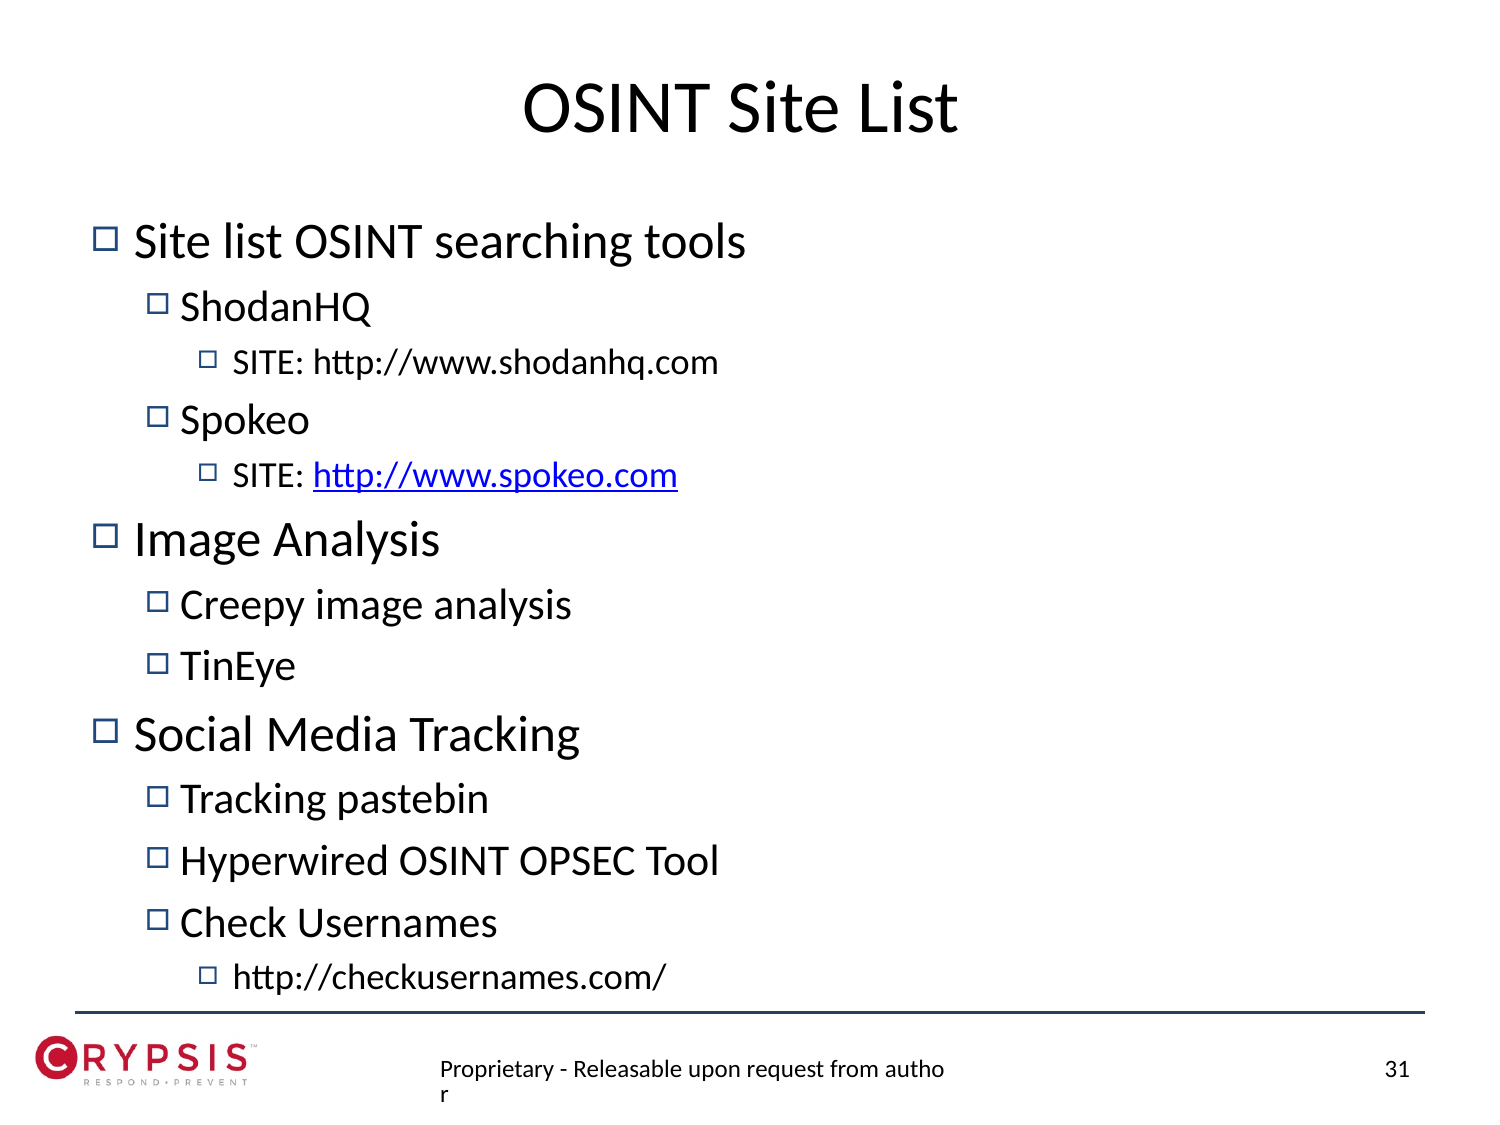

# OSINT Site List
Site list OSINT searching tools
ShodanHQ
SITE: http://www.shodanhq.com
Spokeo
SITE: http://www.spokeo.com
Image Analysis
Creepy image analysis
TinEye
Social Media Tracking
Tracking pastebin
Hyperwired OSINT OPSEC Tool
Check Usernames
http://checkusernames.com/

Proprietary - Releasable upon request from author
31